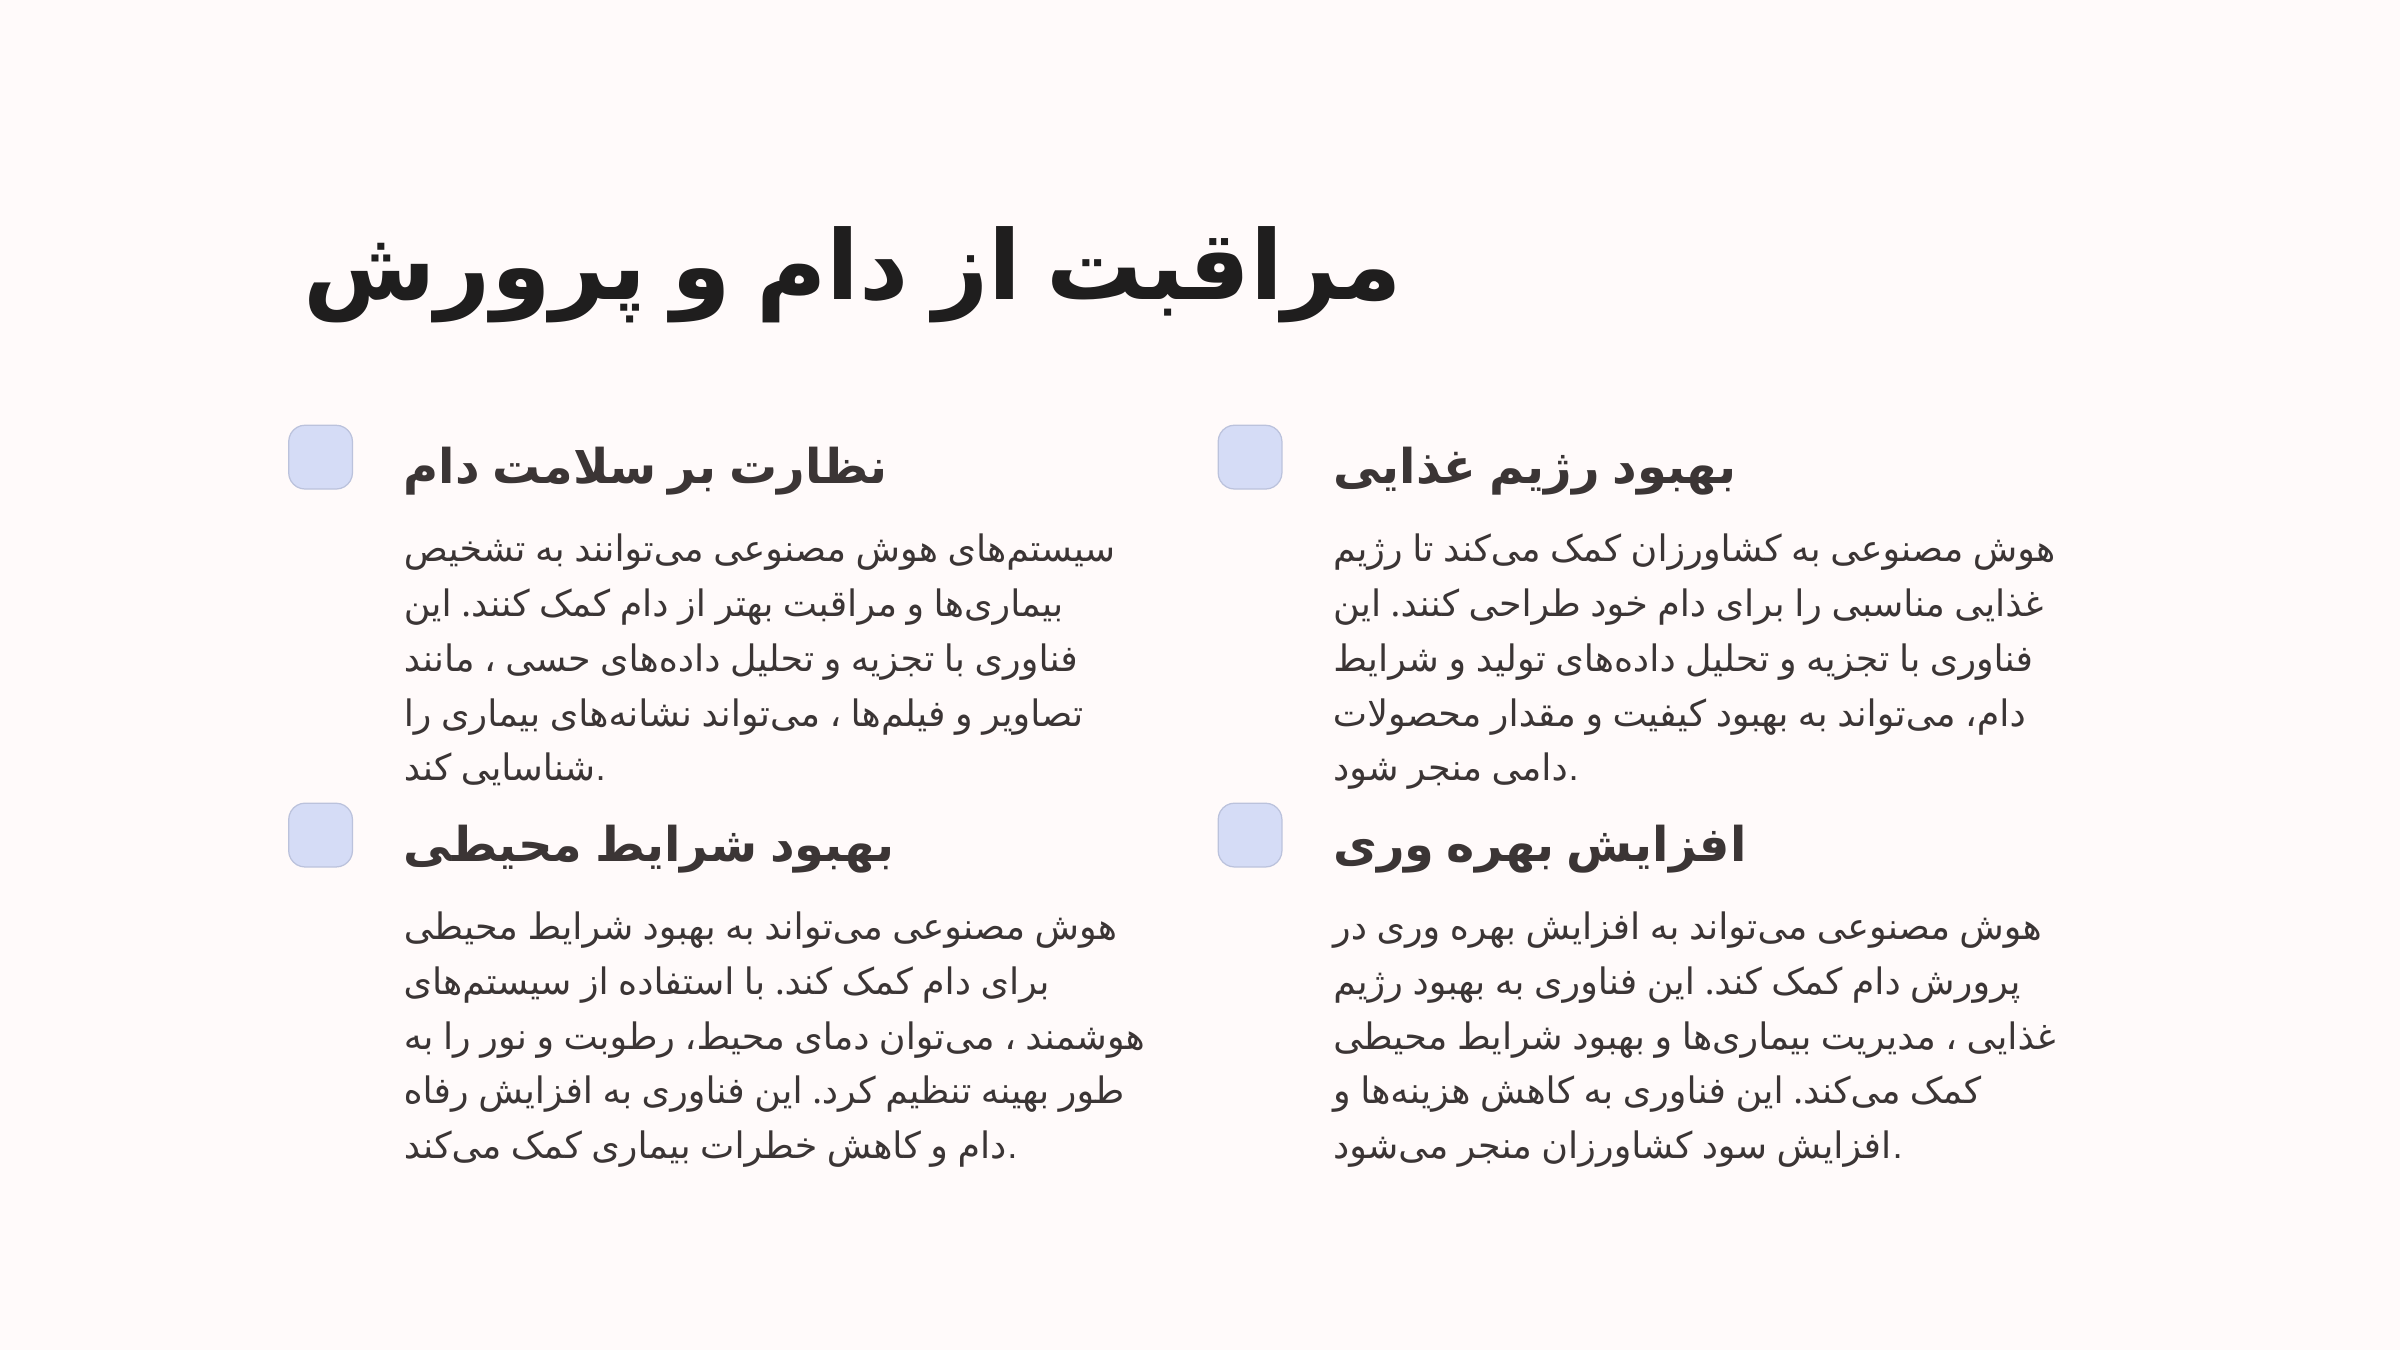

مراقبت از دام و پرورش

نظارت بر سلامت دام

بهبود رژیم غذایی
سیستم‌های هوش مصنوعی می‌توانند به تشخیص بیماری‌ها و مراقبت بهتر از دام کمک کنند. این فناوری با تجزیه و تحلیل داده‌های حسی ، مانند تصاویر و فیلم‌ها ، می‌تواند نشانه‌های بیماری را شناسایی کند.
هوش مصنوعی به کشاورزان کمک می‌کند تا رژیم غذایی مناسبی را برای دام خود طراحی کنند. این فناوری با تجزیه و تحلیل داده‌های تولید و شرایط دام، می‌تواند به بهبود کیفیت و مقدار محصولات دامی منجر شود.

بهبود شرایط محیطی

افزایش بهره وری
هوش مصنوعی می‌تواند به بهبود شرایط محیطی برای دام کمک کند. با استفاده از سیستم‌های هوشمند ، می‌توان دمای محیط، رطوبت و نور را به طور بهینه تنظیم کرد. این فناوری به افزایش رفاه دام و کاهش خطرات بیماری کمک می‌کند.
هوش مصنوعی می‌تواند به افزایش بهره وری در پرورش دام کمک کند. این فناوری به بهبود رژیم غذایی ، مدیریت بیماری‌ها و بهبود شرایط محیطی کمک می‌کند. این فناوری به کاهش هزینه‌ها و افزایش سود کشاورزان منجر می‌شود.